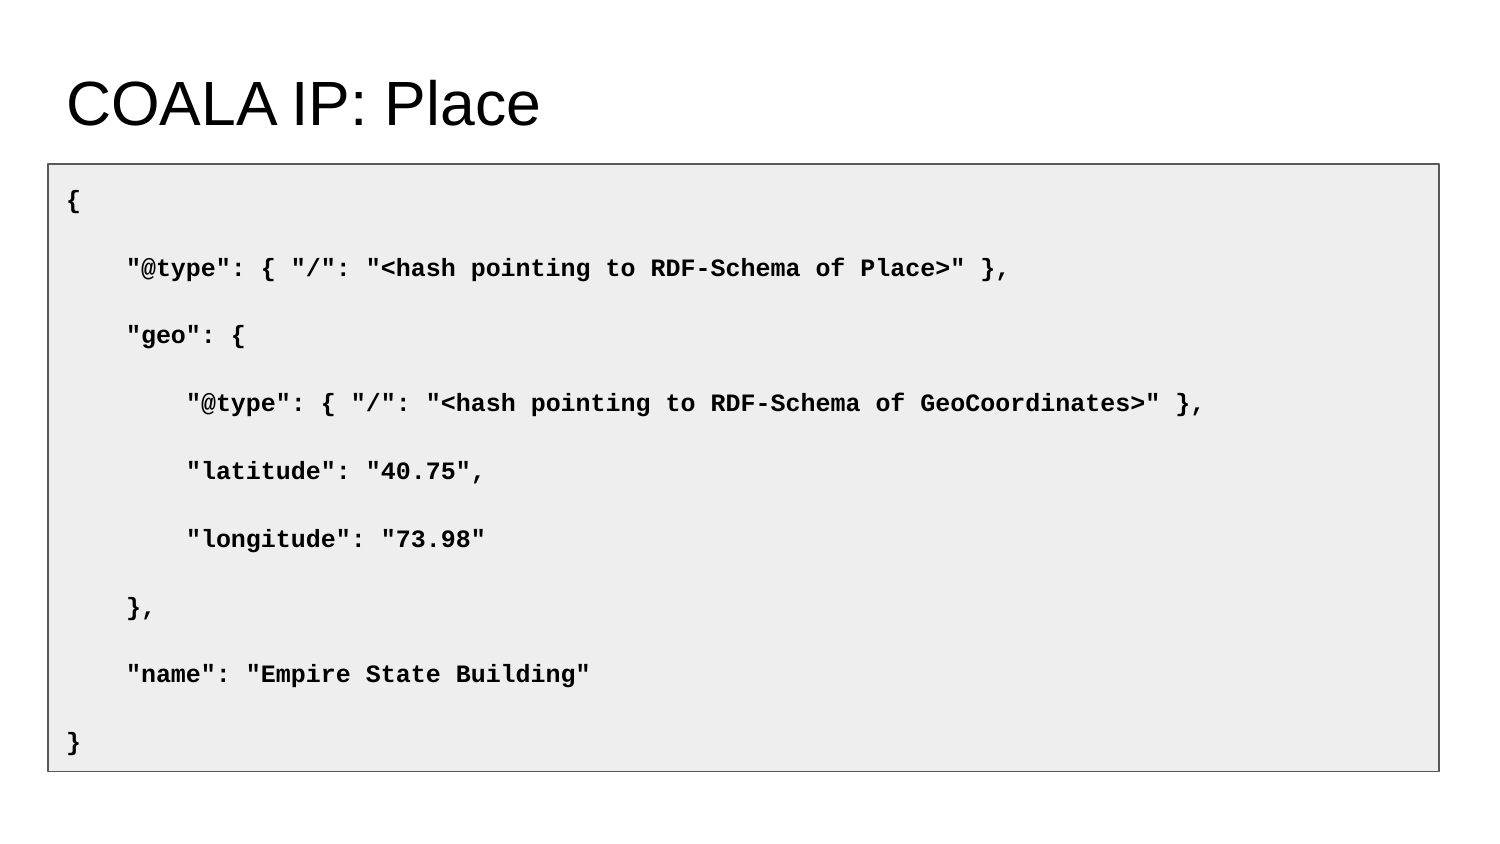

# COALA IP: Place

{
    "@type": { "/": "<hash pointing to RDF-Schema of Place>" },
    "geo": {
        "@type": { "/": "<hash pointing to RDF-Schema of GeoCoordinates>" },
        "latitude": "40.75",
        "longitude": "73.98"
    },
    "name": "Empire State Building"
}